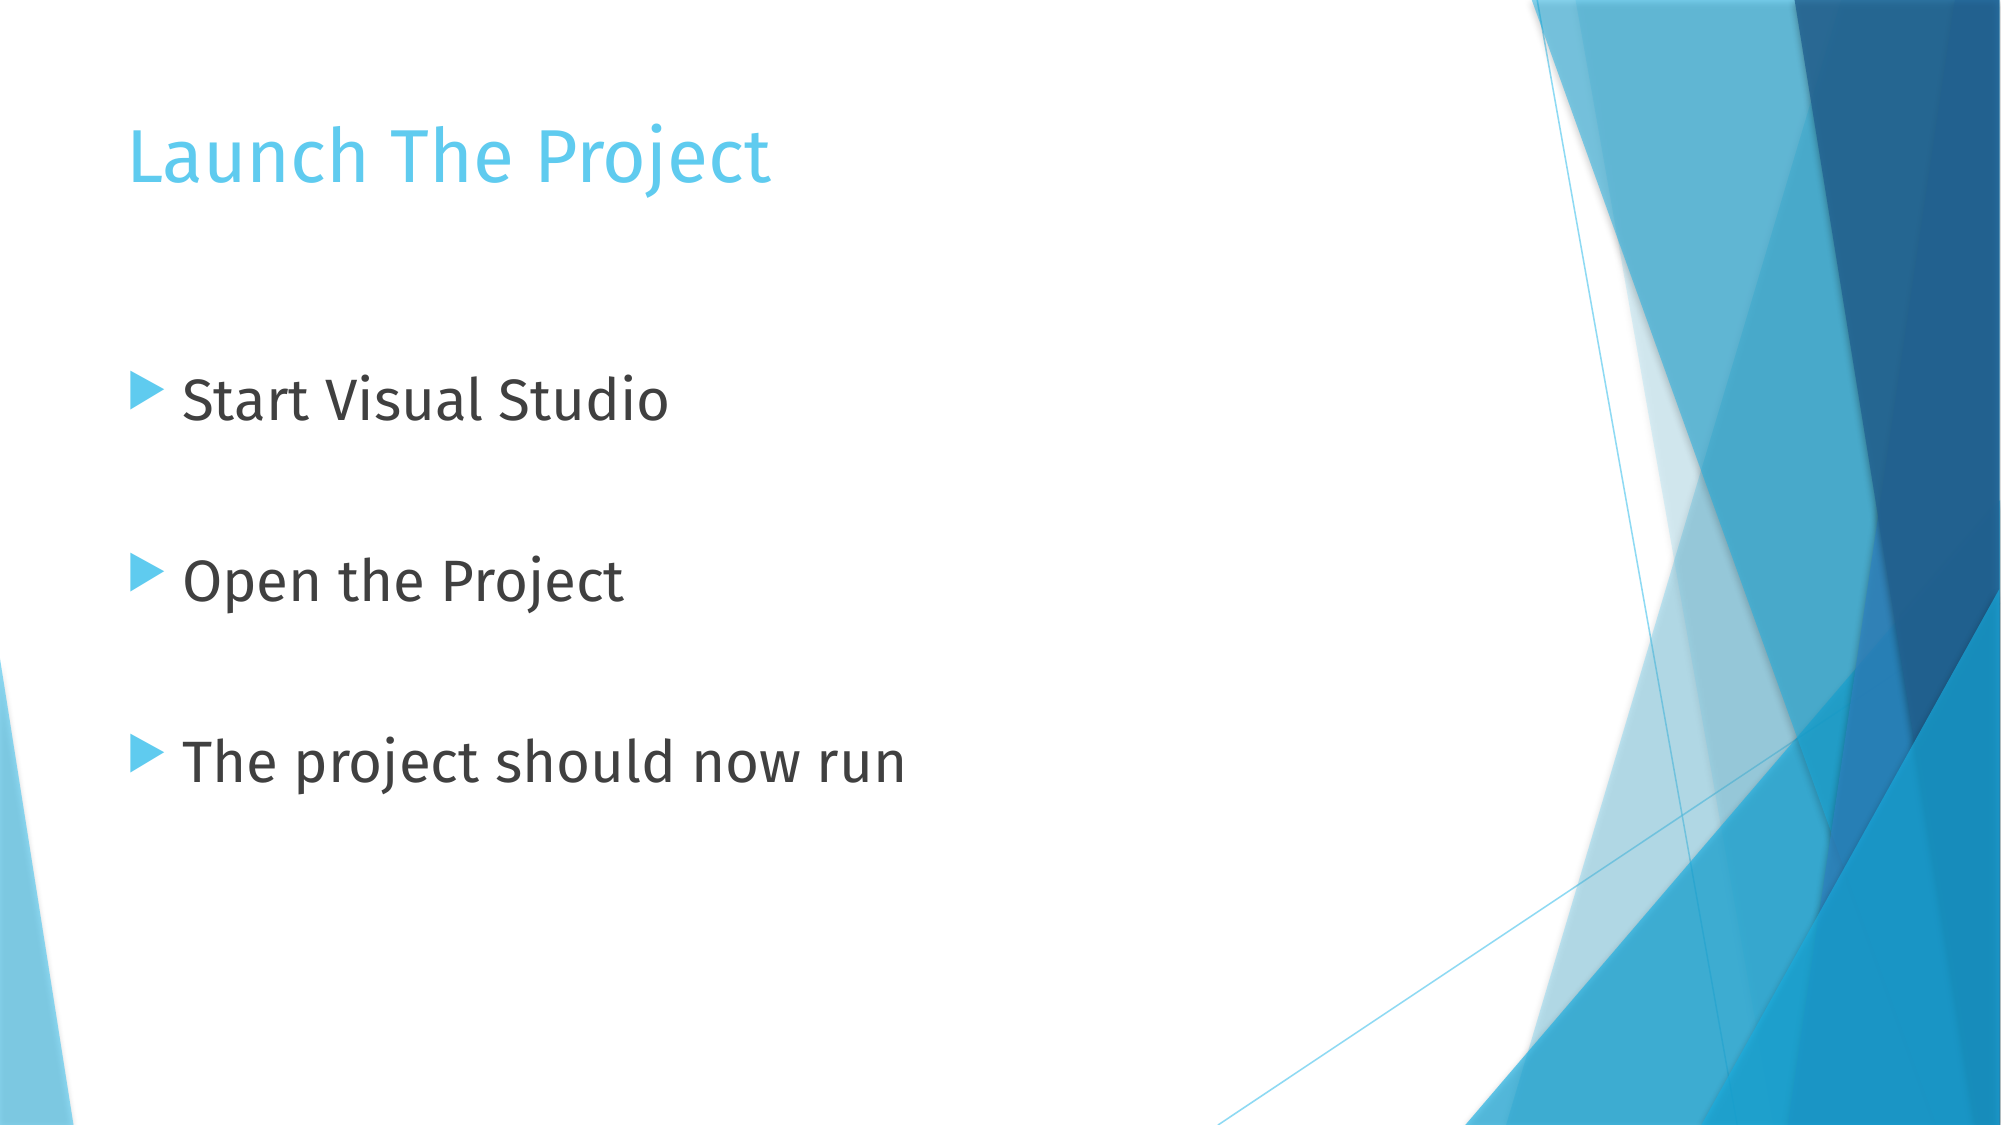

# Launch The Project
Start Visual Studio

Open the Project

The project should now run